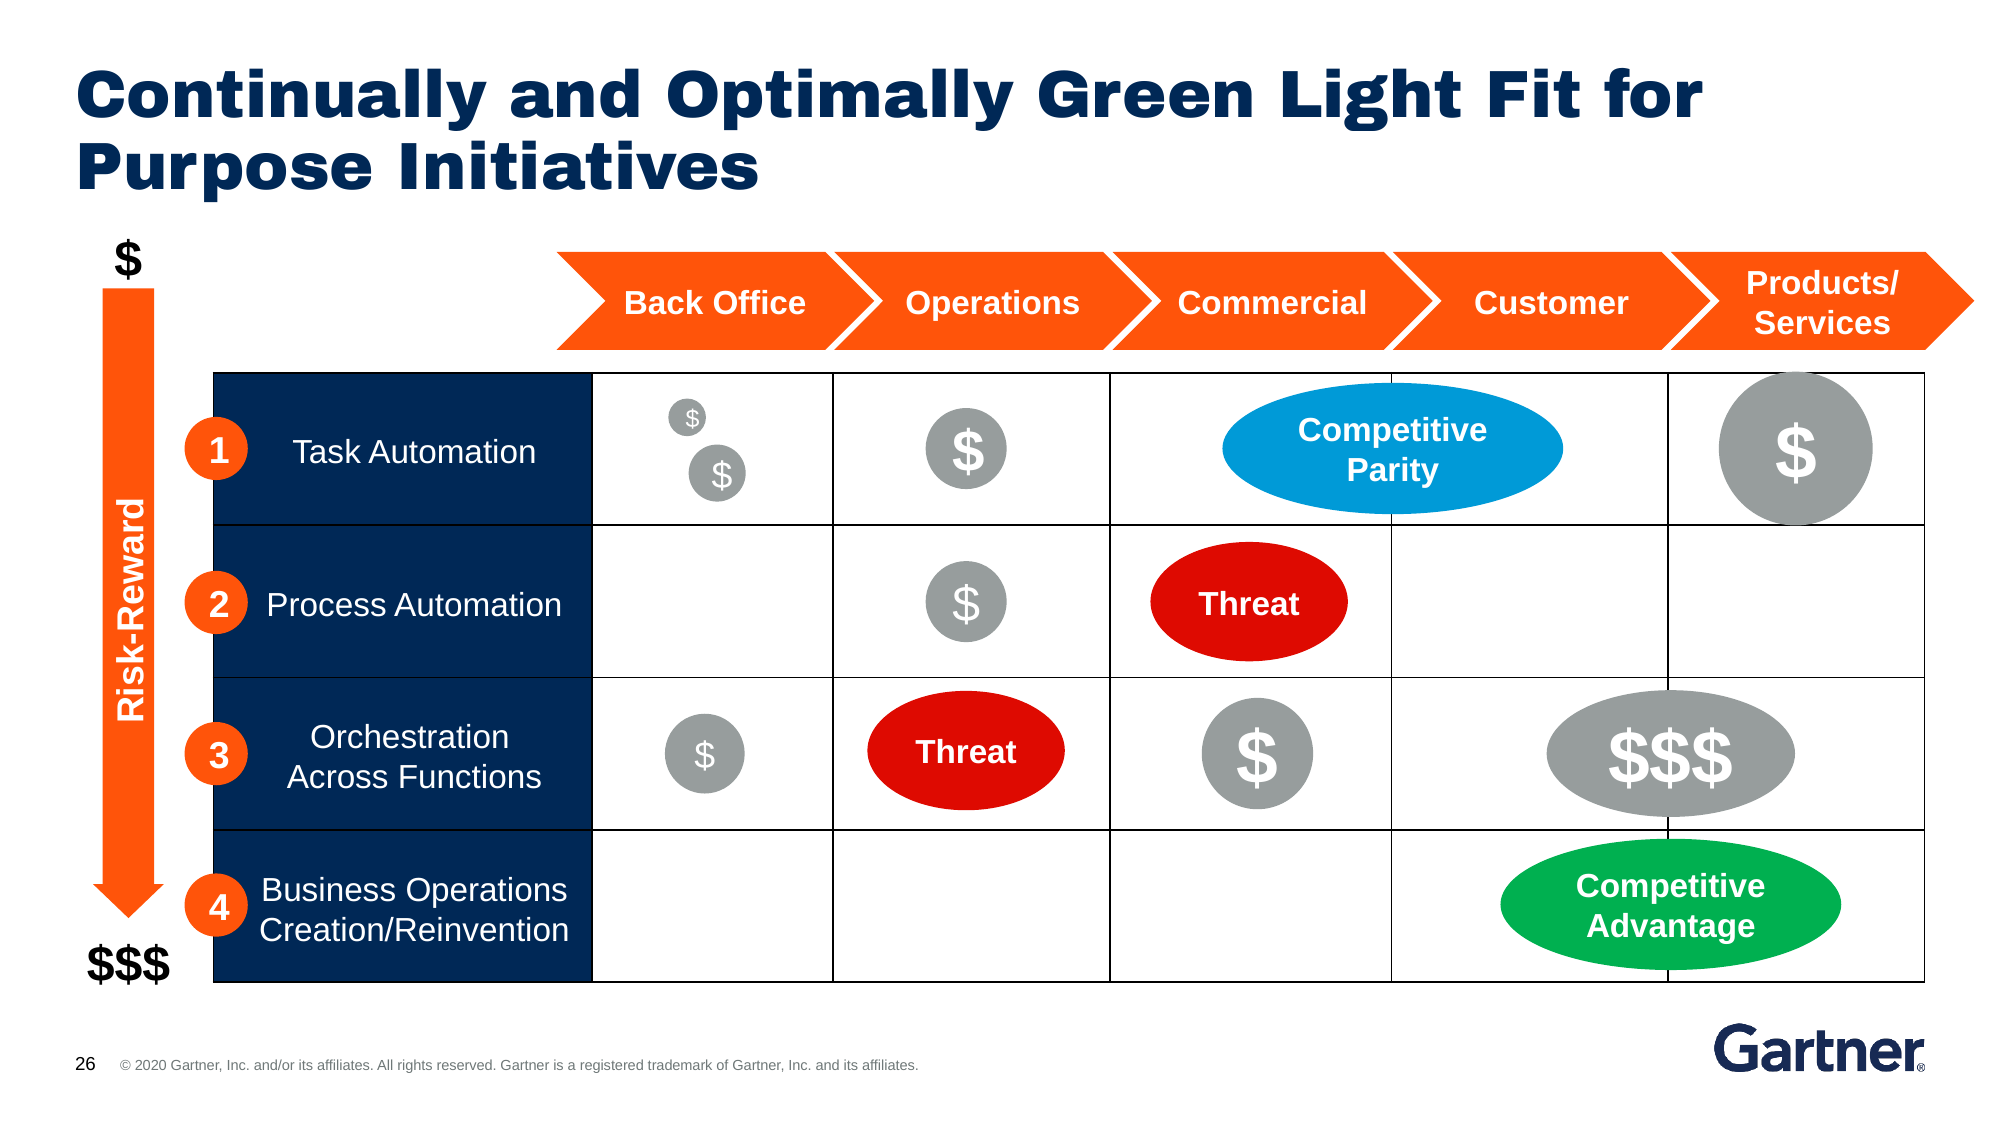

# Continually and Optimally Green Light Fit for Purpose Initiatives
$
|  |  |  |  |  |  |
| --- | --- | --- | --- | --- | --- |
|  |  |  |  |  |  |
|  |  |  |  |  |  |
|  |  |  |  |  |  |
|  |  |  |  |  |  |
Back Office
Operations
Commercial
Customer
Products/
Services
$
Competitive Parity
Task Automation
$
$
1
$
Threat
Process Automation
$

2
Risk-Reward
$$$
Threat
$
Orchestration
Across Functions
$
3
Competitive Advantage
Business Operations
Creation/Reinvention
4
$$$